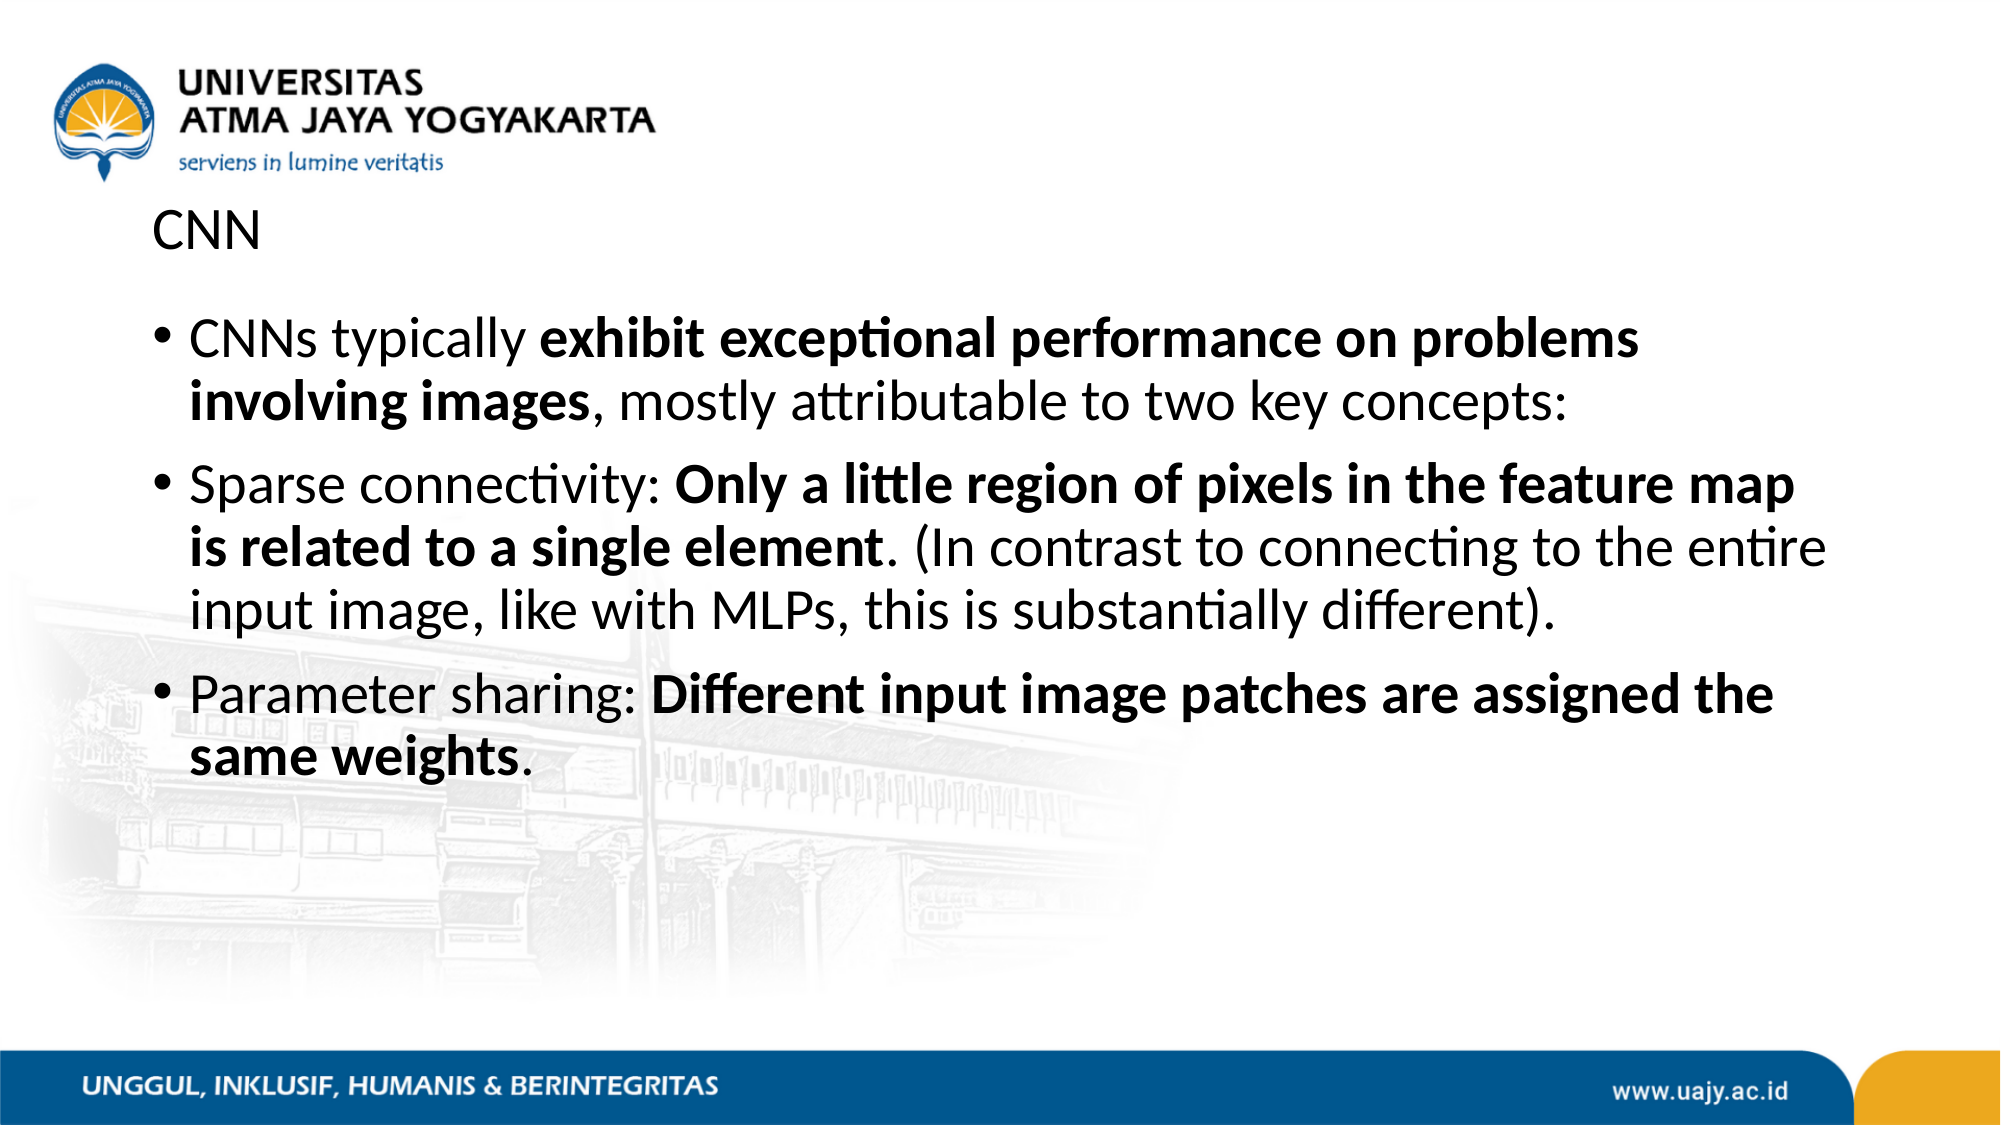

# CNN
CNNs typically exhibit exceptional performance on problems involving images, mostly attributable to two key concepts:
Sparse connectivity: Only a little region of pixels in the feature map is related to a single element. (In contrast to connecting to the entire input image, like with MLPs, this is substantially different).
Parameter sharing: Different input image patches are assigned the same weights.